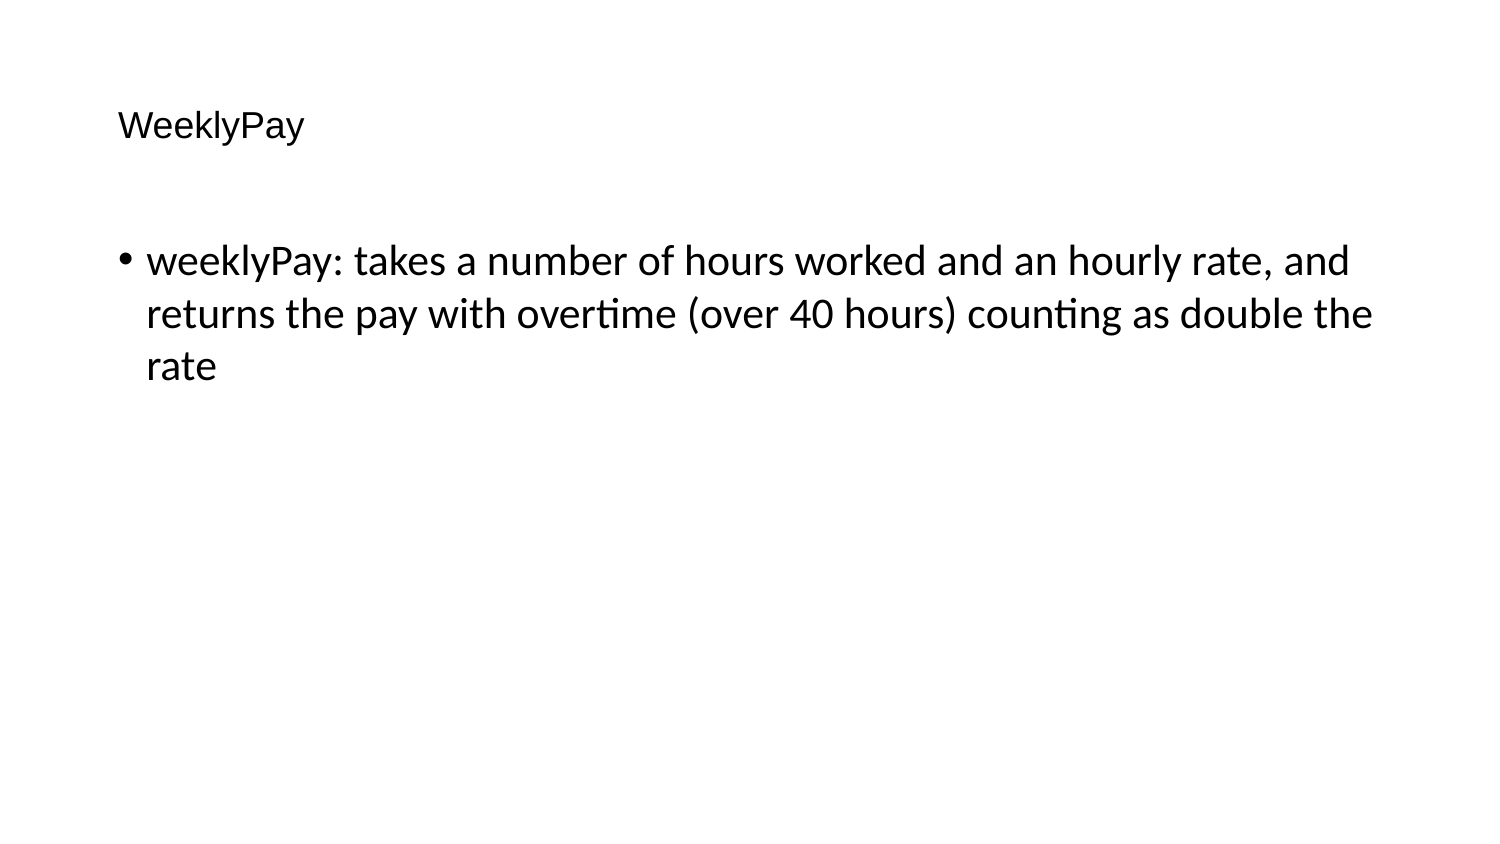

# WeeklyPay
weeklyPay: takes a number of hours worked and an hourly rate, and returns the pay with overtime (over 40 hours) counting as double the rate